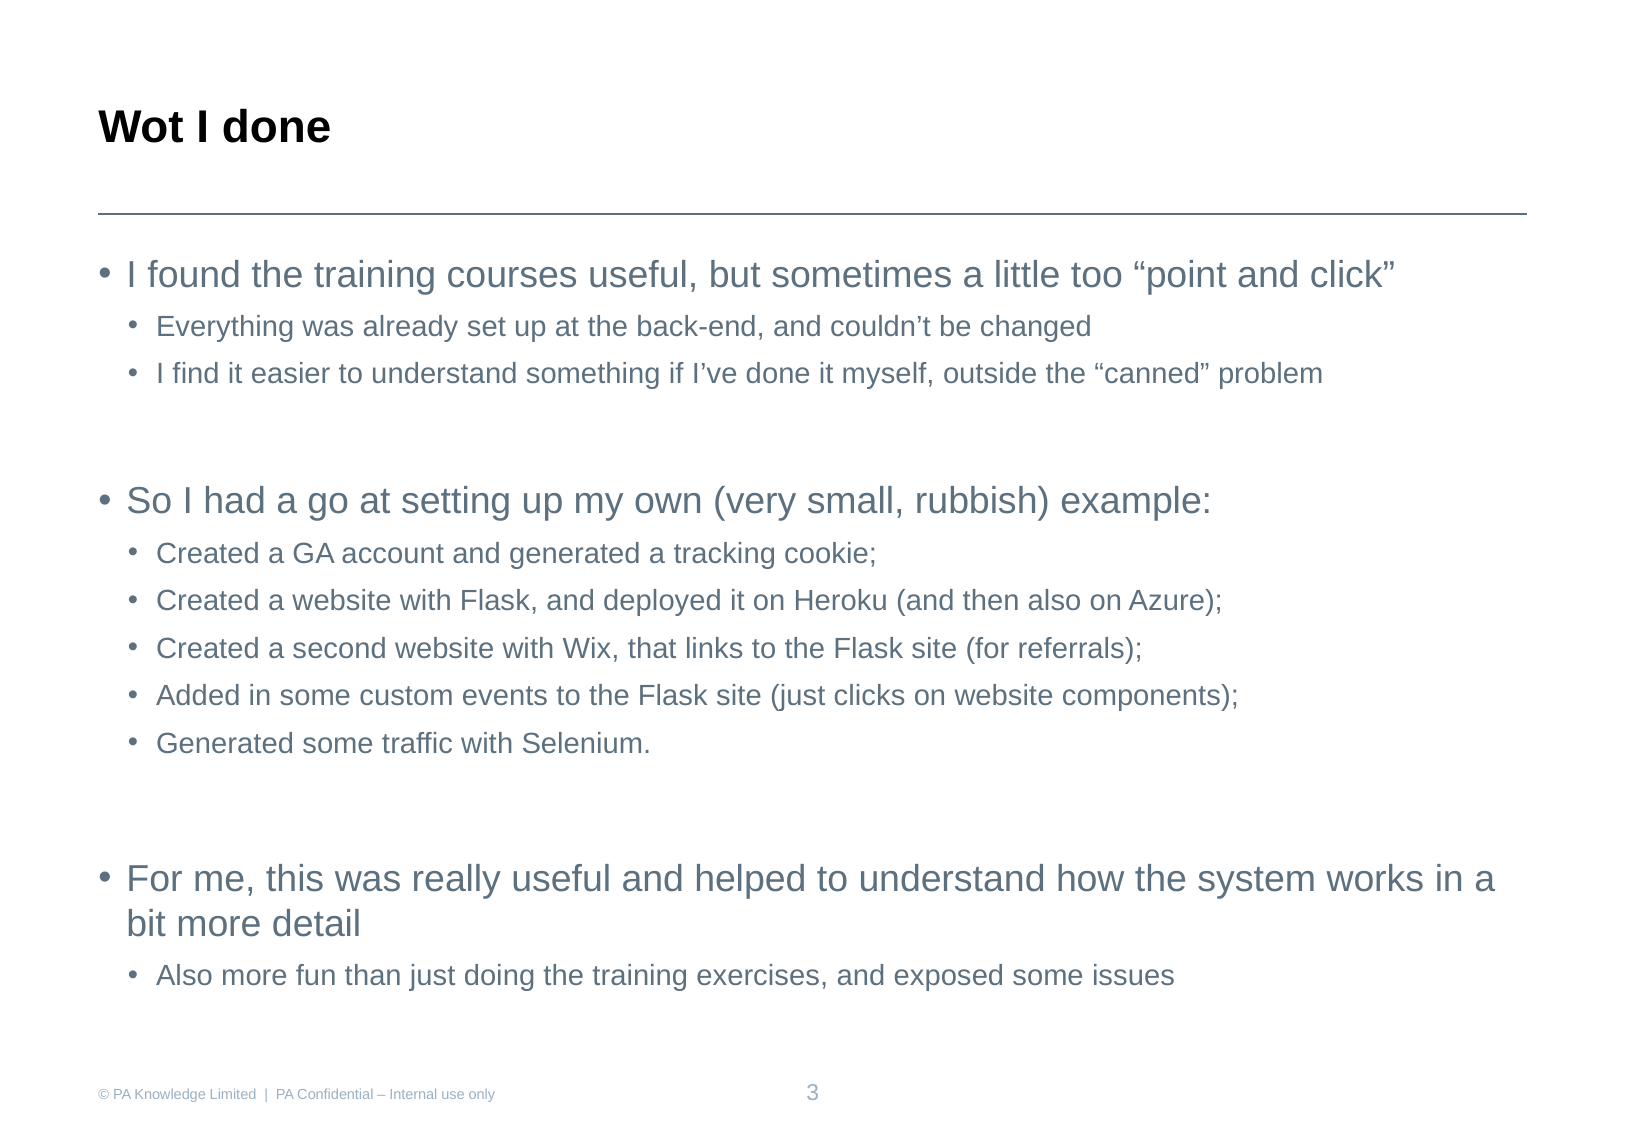

Wot I done
I found the training courses useful, but sometimes a little too “point and click”
Everything was already set up at the back-end, and couldn’t be changed
I find it easier to understand something if I’ve done it myself, outside the “canned” problem

So I had a go at setting up my own (very small, rubbish) example:
Created a GA account and generated a tracking cookie;
Created a website with Flask, and deployed it on Heroku (and then also on Azure);
Created a second website with Wix, that links to the Flask site (for referrals);
Added in some custom events to the Flask site (just clicks on website components);
Generated some traffic with Selenium.

For me, this was really useful and helped to understand how the system works in a bit more detail
Also more fun than just doing the training exercises, and exposed some issues